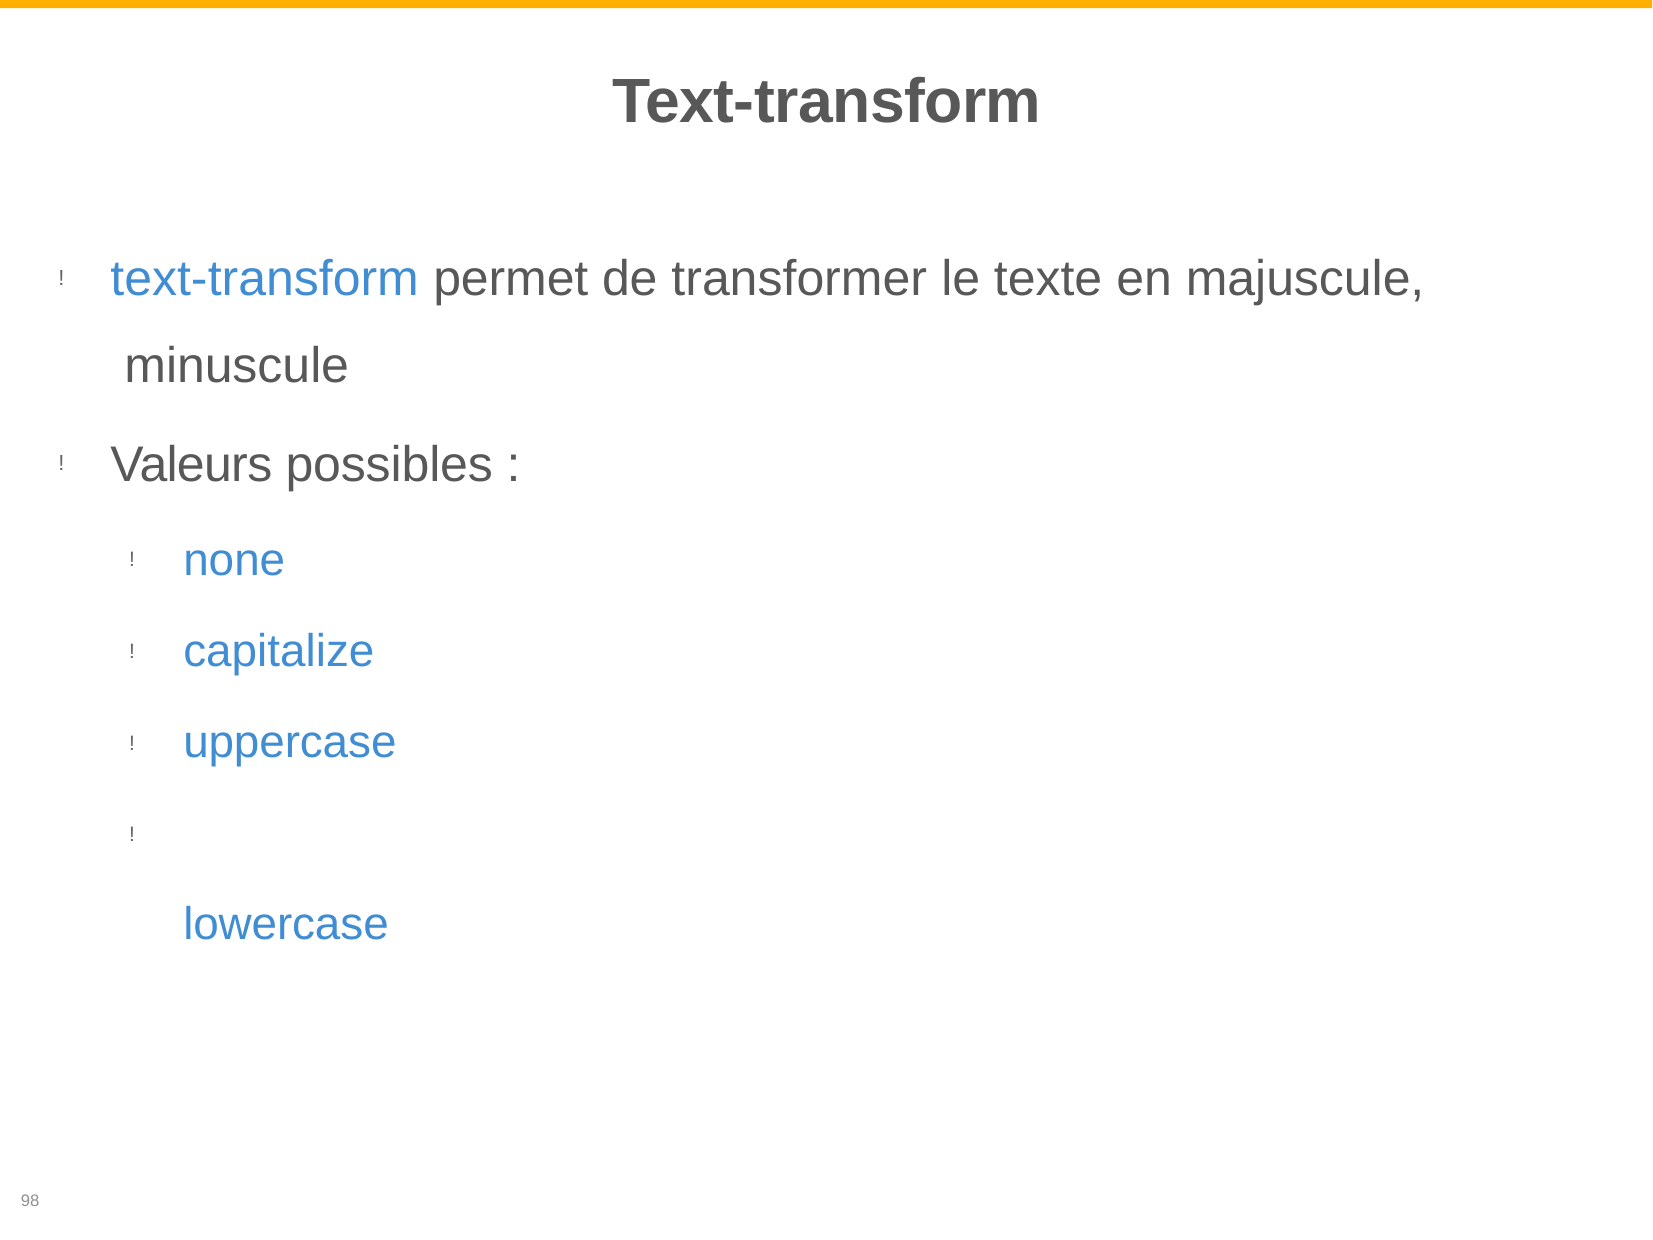

# Text-transform
text-transform permet de transformer le texte en majuscule,  minuscule
!
Valeurs possibles :
!
none
capitalize  uppercase  lowercase
!
!
!
!

98